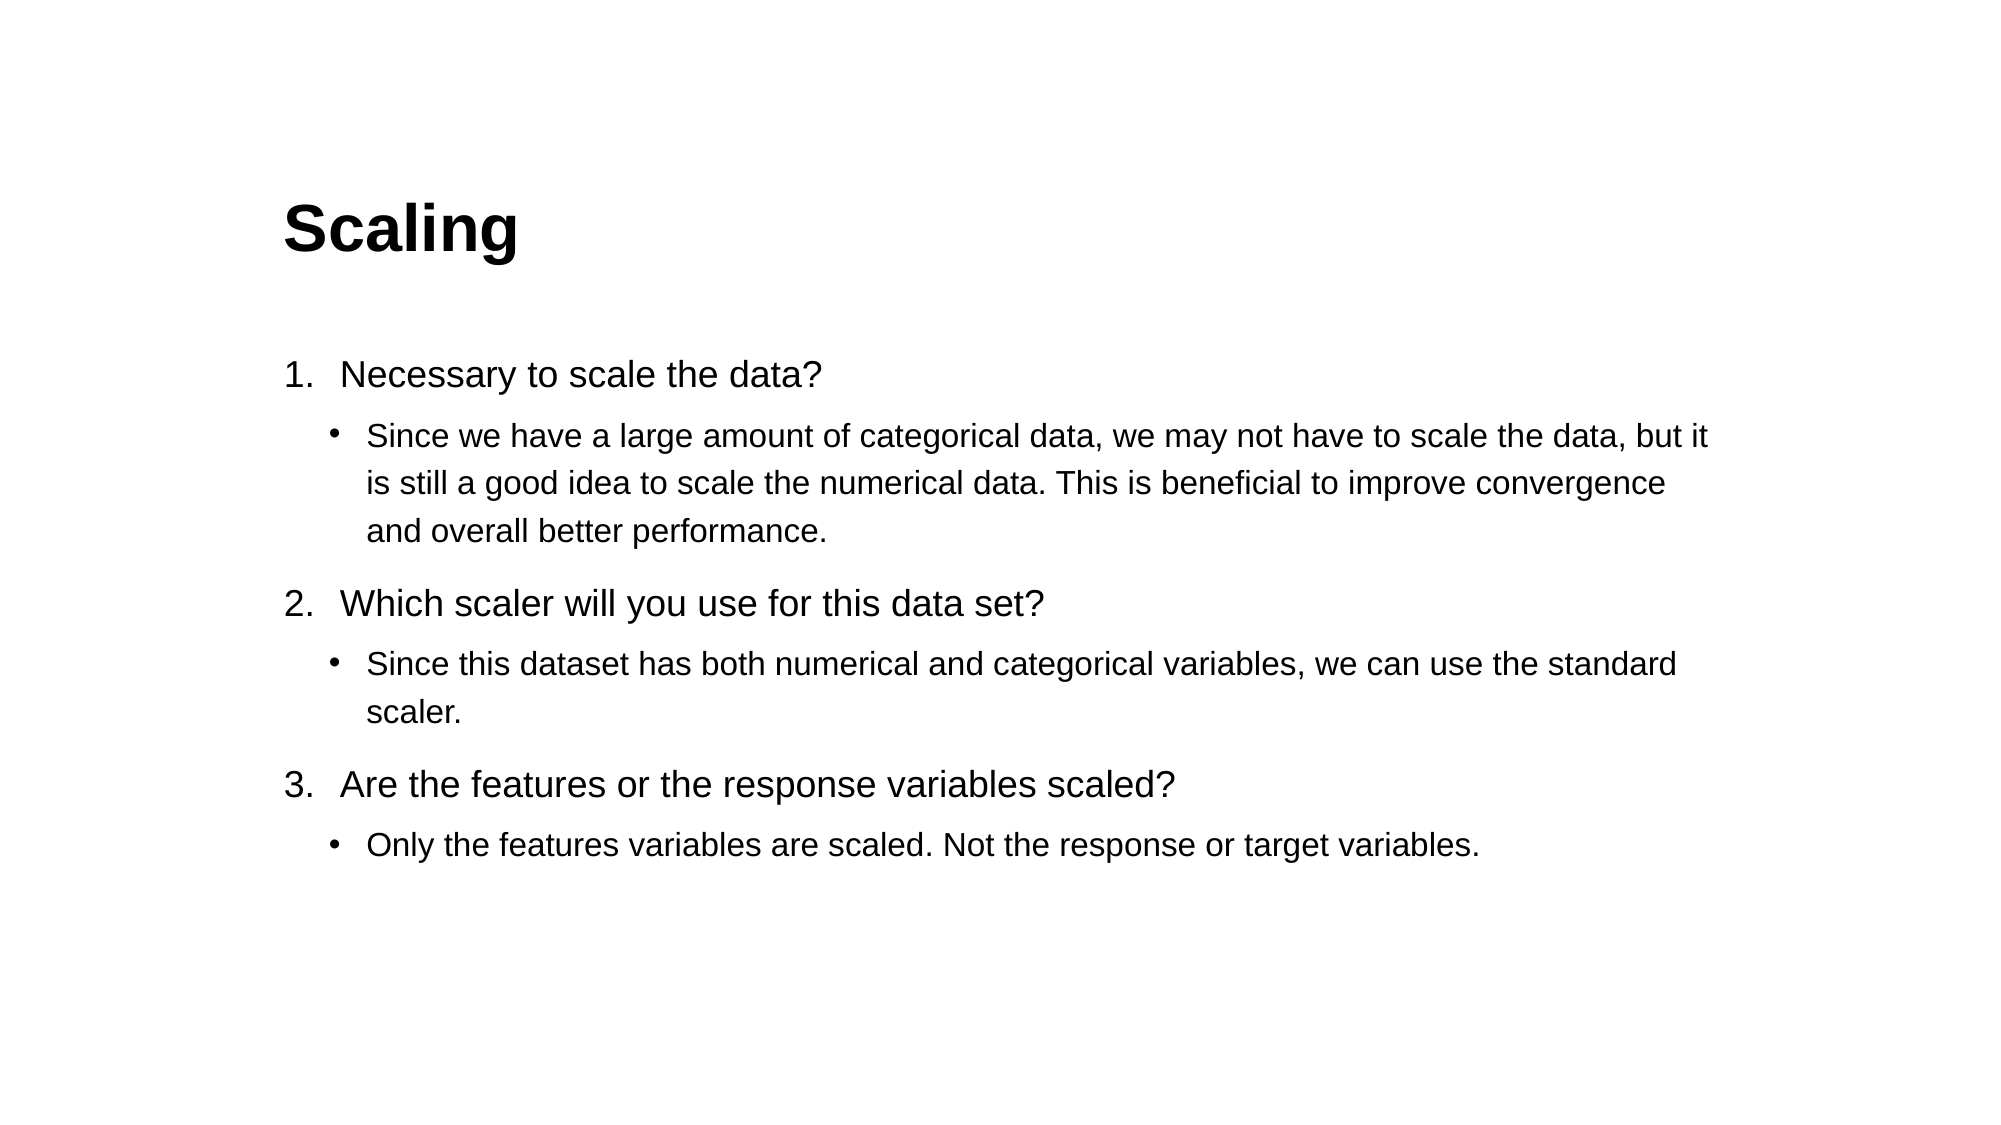

# Scaling
Necessary to scale the data?
Since we have a large amount of categorical data, we may not have to scale the data, but it is still a good idea to scale the numerical data. This is beneficial to improve convergence and overall better performance.
Which scaler will you use for this data set?
Since this dataset has both numerical and categorical variables, we can use the standard scaler.
Are the features or the response variables scaled?
Only the features variables are scaled. Not the response or target variables.